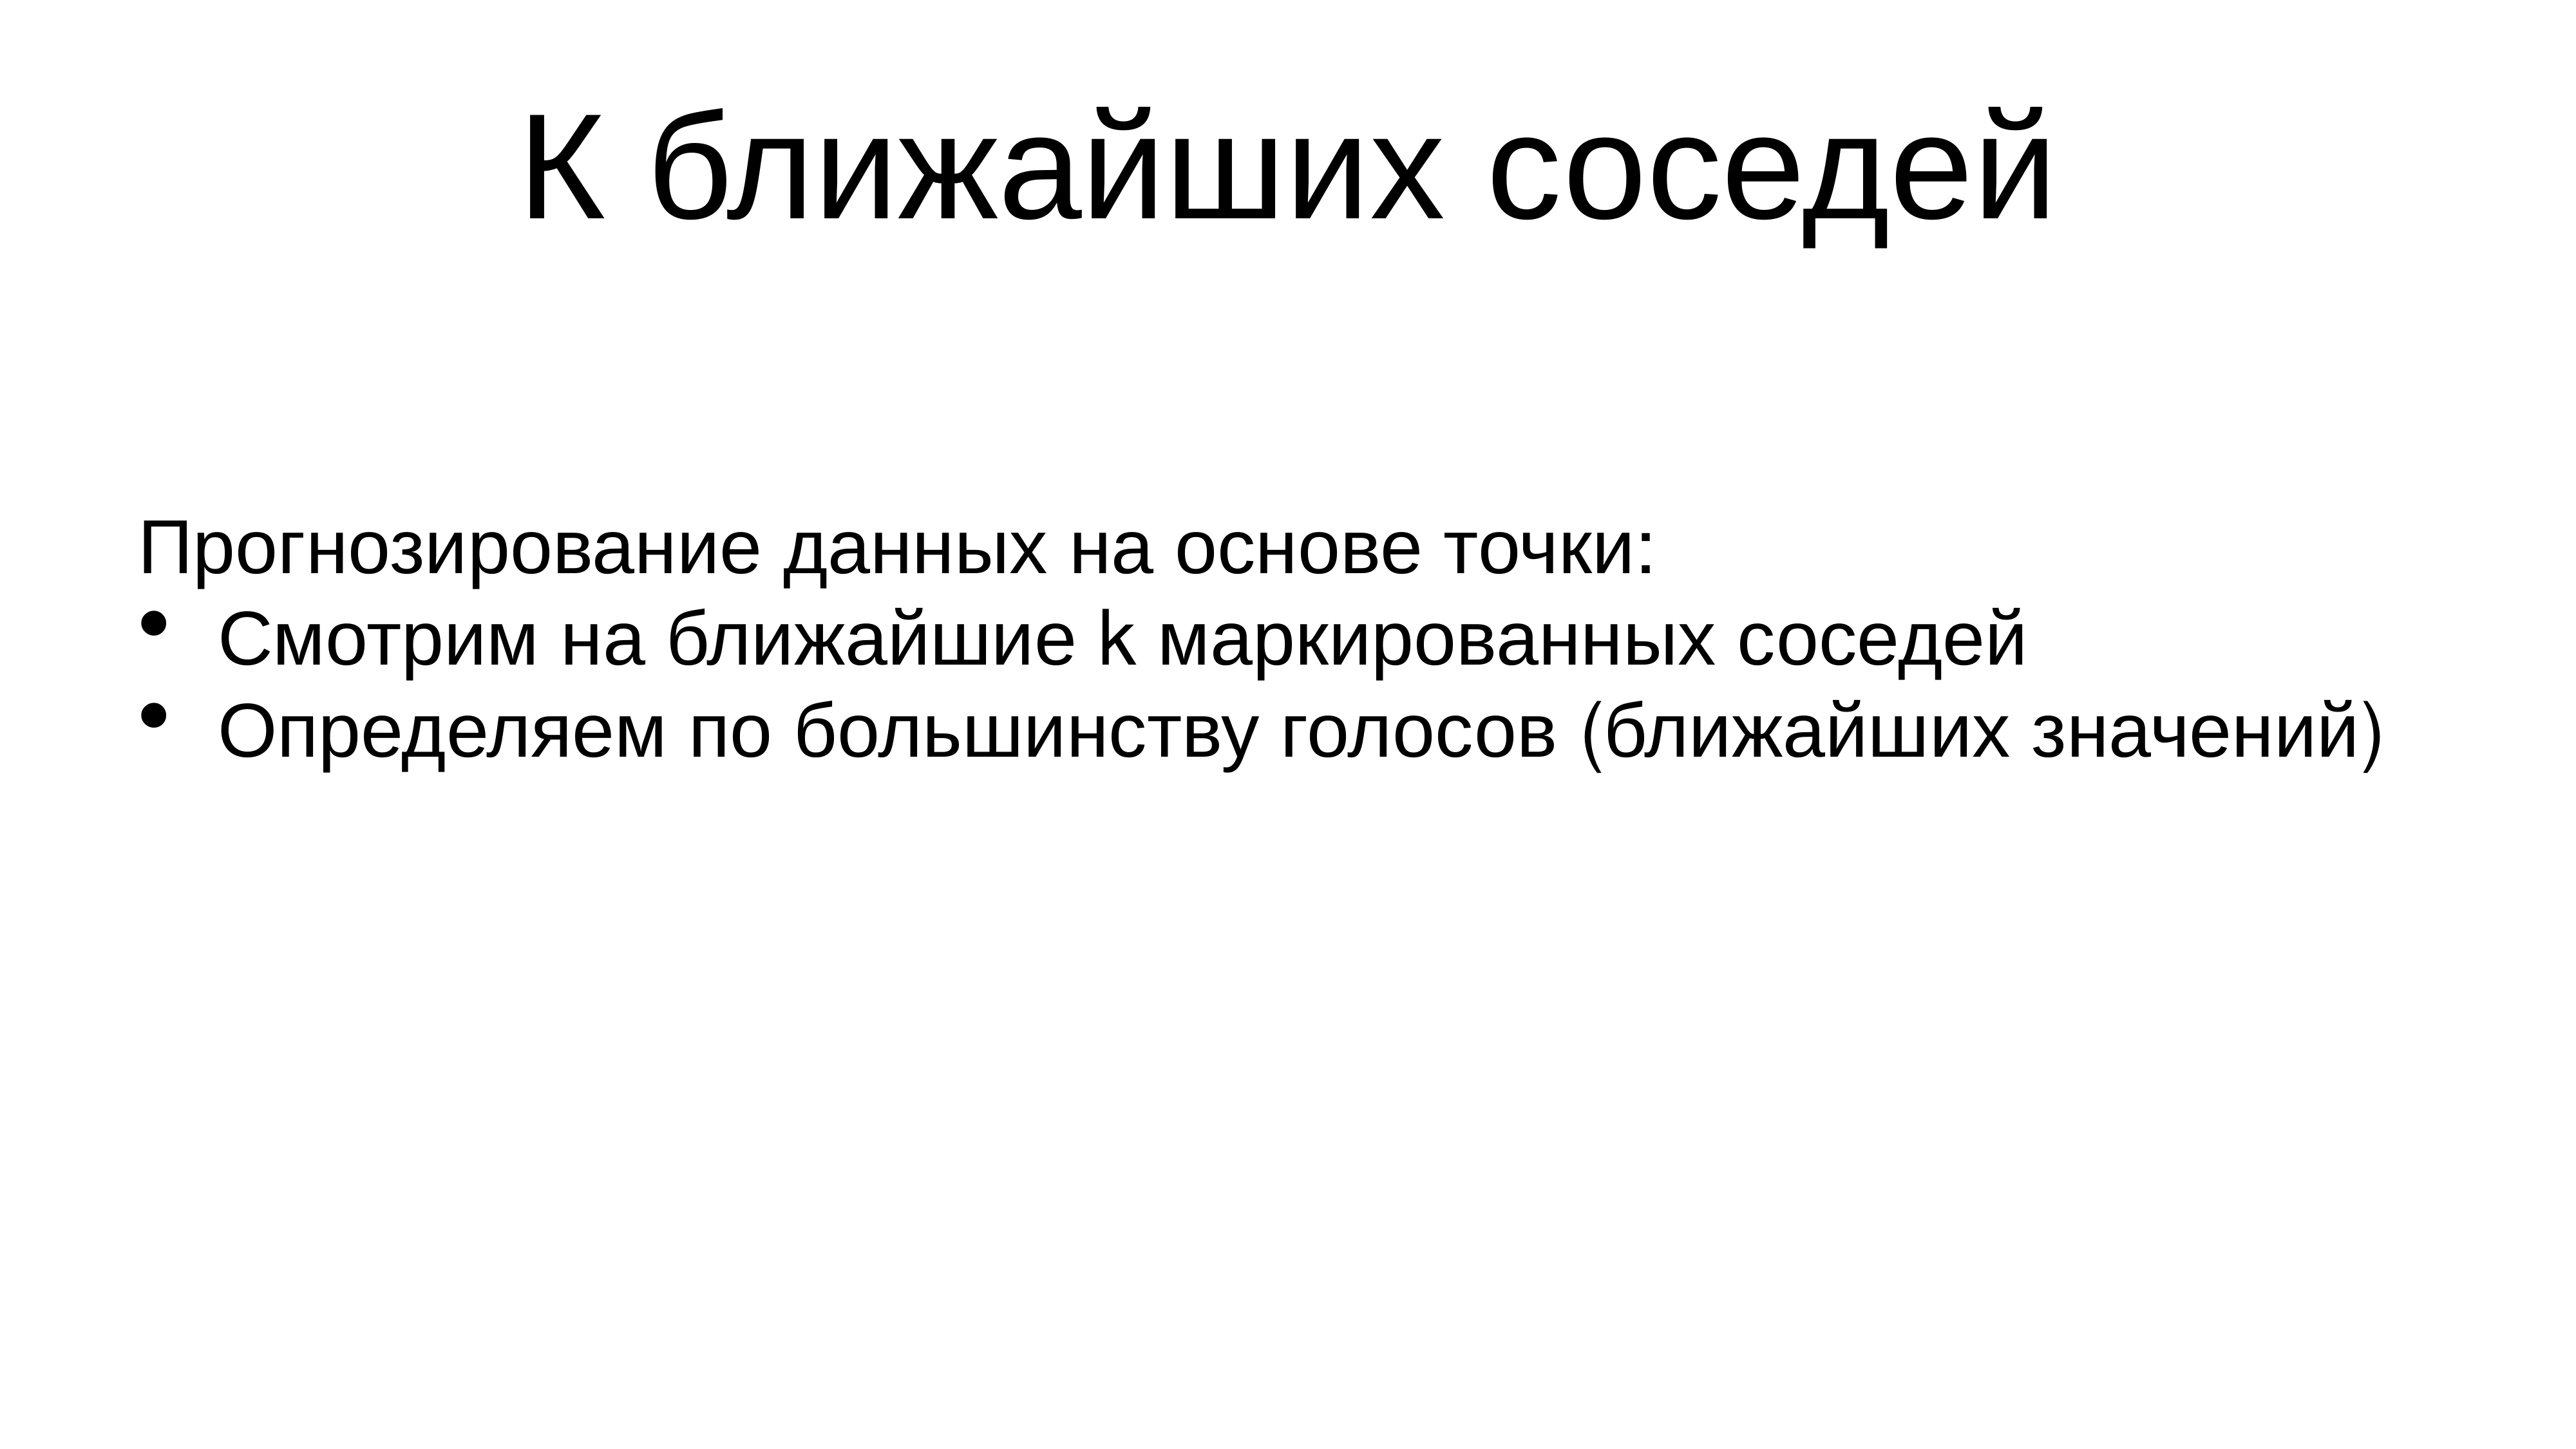

# К ближайших соседей
Прогнозирование данных на основе точки:
Смотрим на ближайшие k маркированных соседей
Определяем по большинству голосов (ближайших значений)